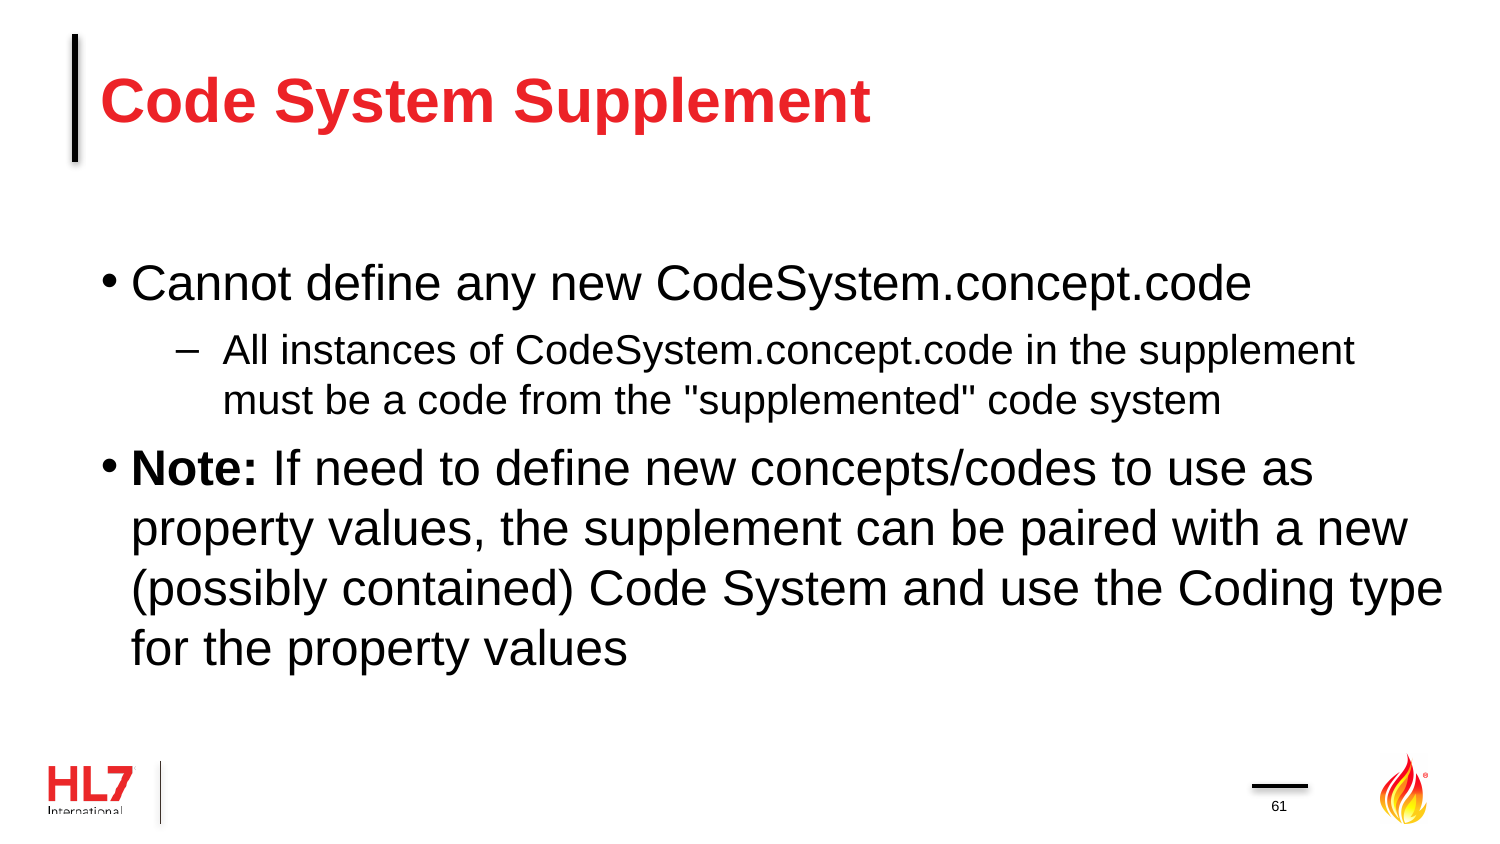

# Code System Supplement
Cannot define any new CodeSystem.concept.code
All instances of CodeSystem.concept.code in the supplement must be a code from the "supplemented" code system
Note: If need to define new concepts/codes to use as property values, the supplement can be paired with a new (possibly contained) Code System and use the Coding type for the property values

61